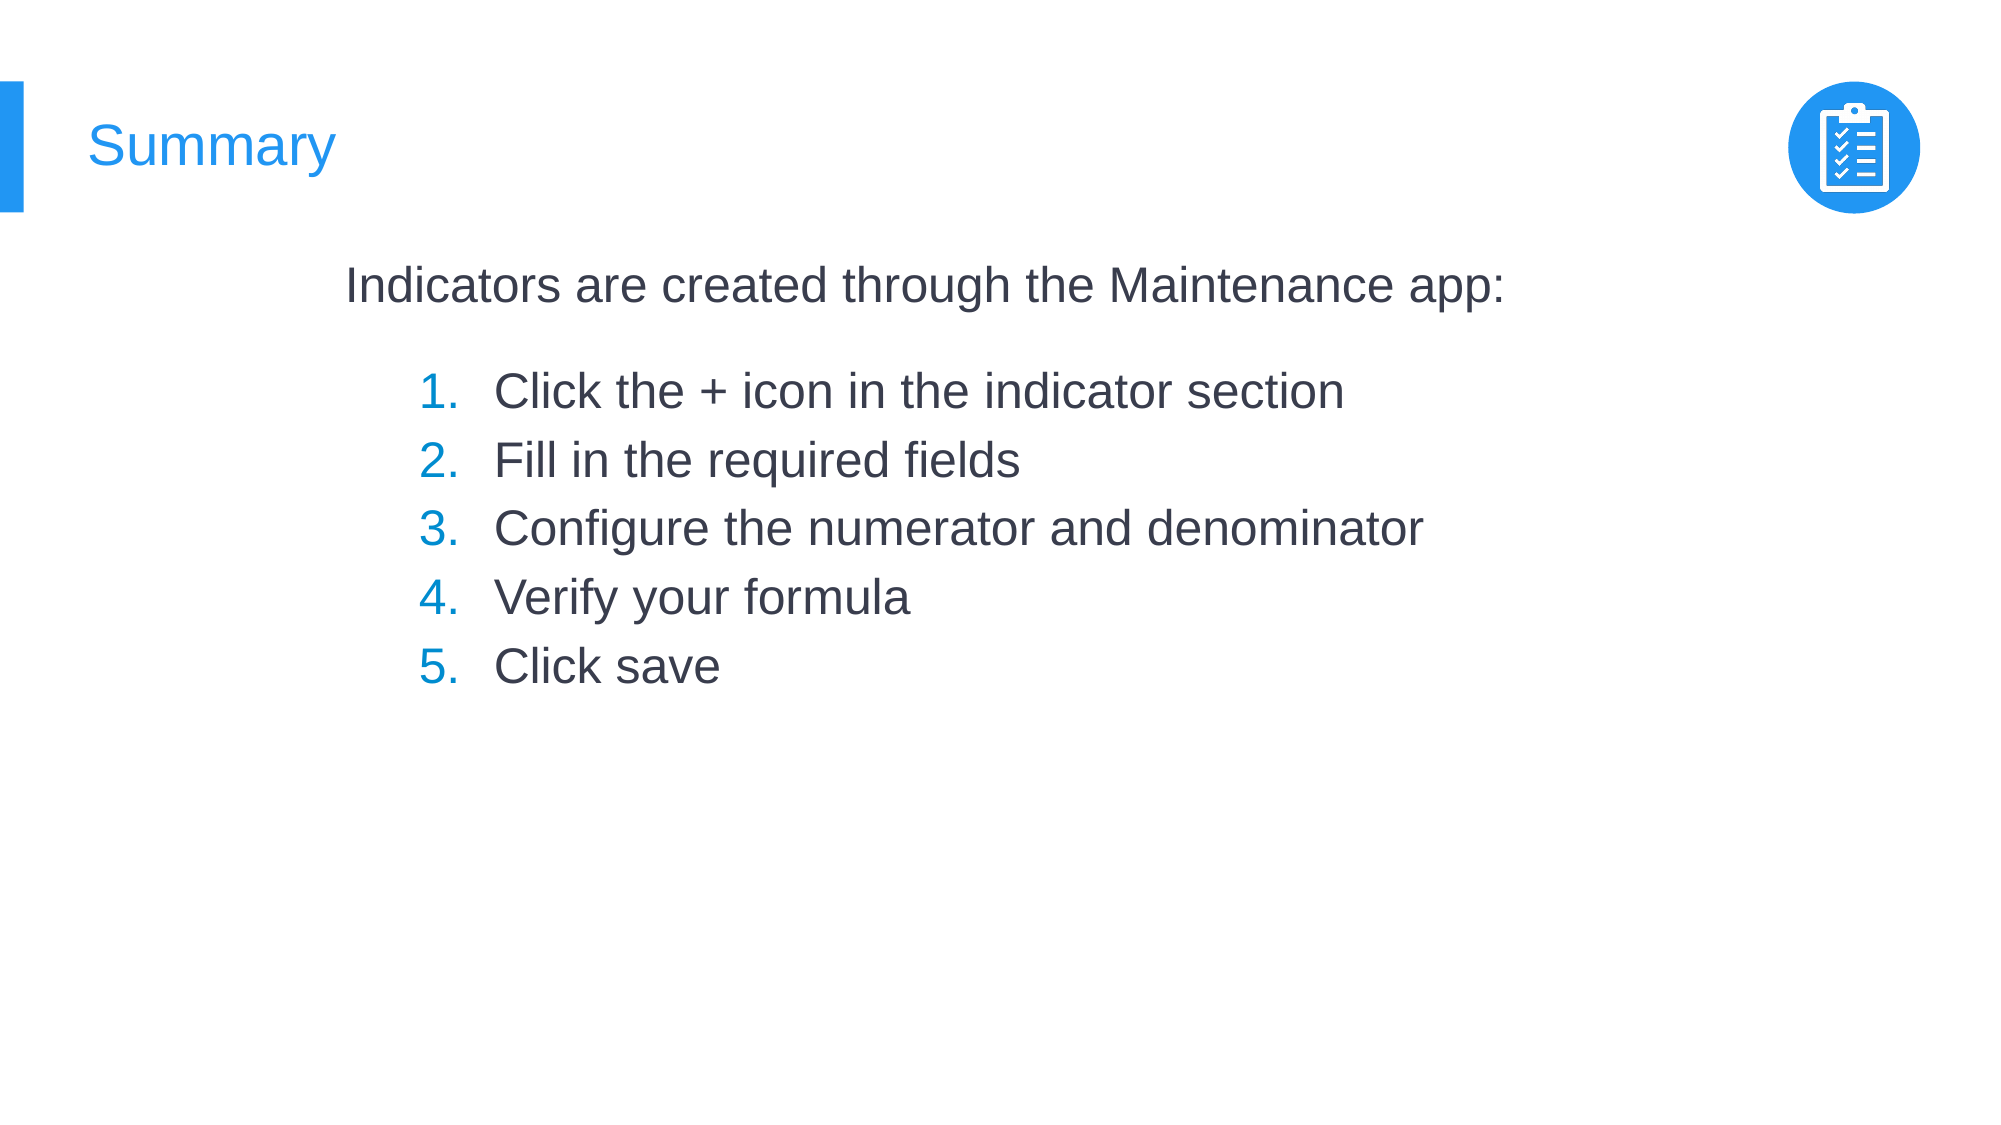

# Summary
Indicators are created through the Maintenance app:
Click the + icon in the indicator section
Fill in the required fields
Configure the numerator and denominator
Verify your formula
Click save